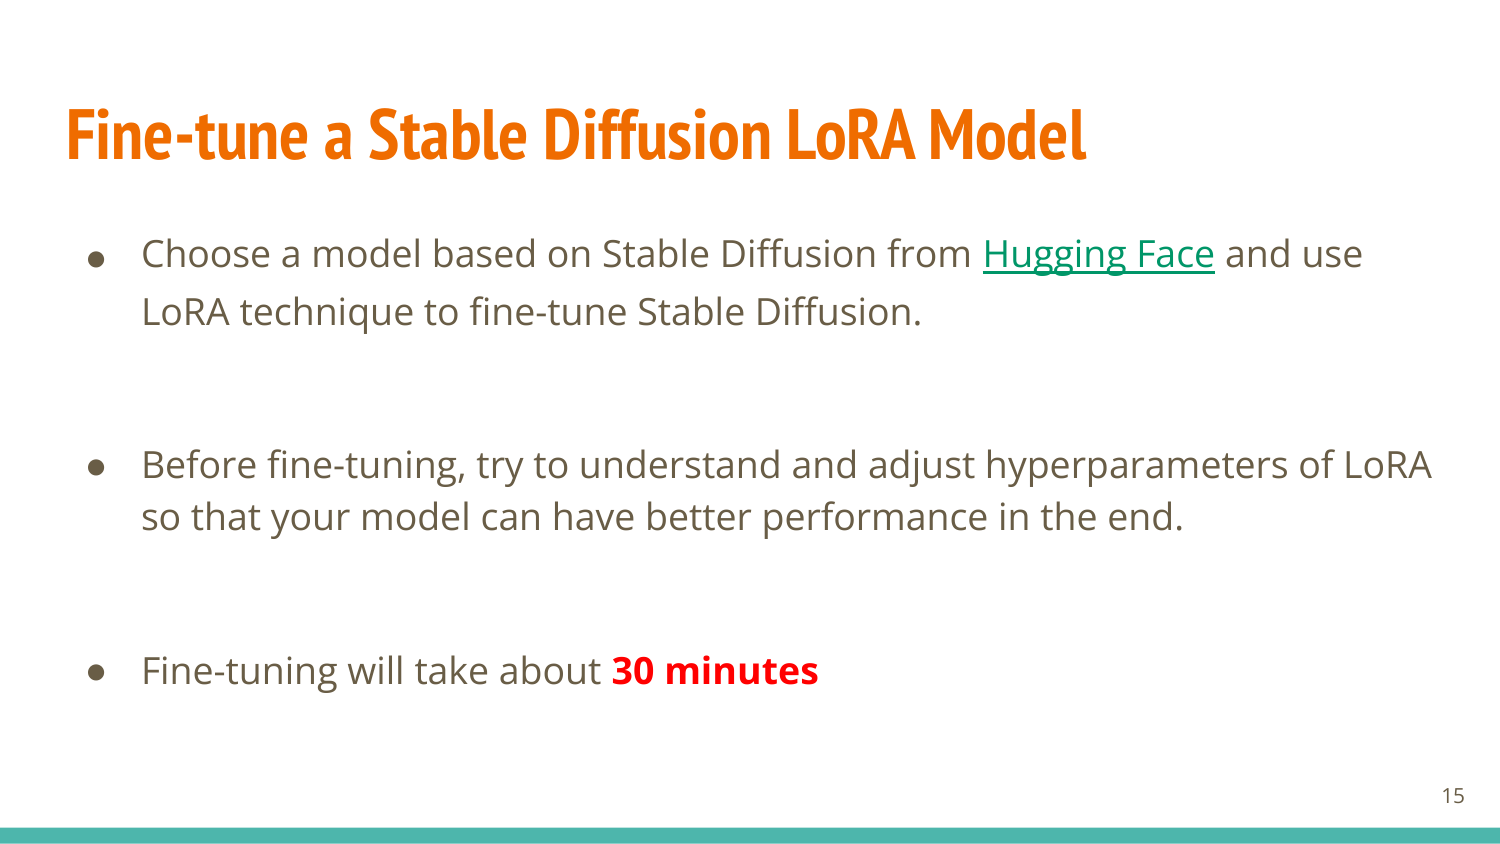

# Fine-tune a Stable Diffusion LoRA Model

Choose a model based on Stable Diffusion from Hugging Face and use LoRA technique to fine-tune Stable Diffusion.

Before fine-tuning, try to understand and adjust hyperparameters of LoRA so that your model can have better performance in the end.

Fine-tuning will take about 30 minutes
15